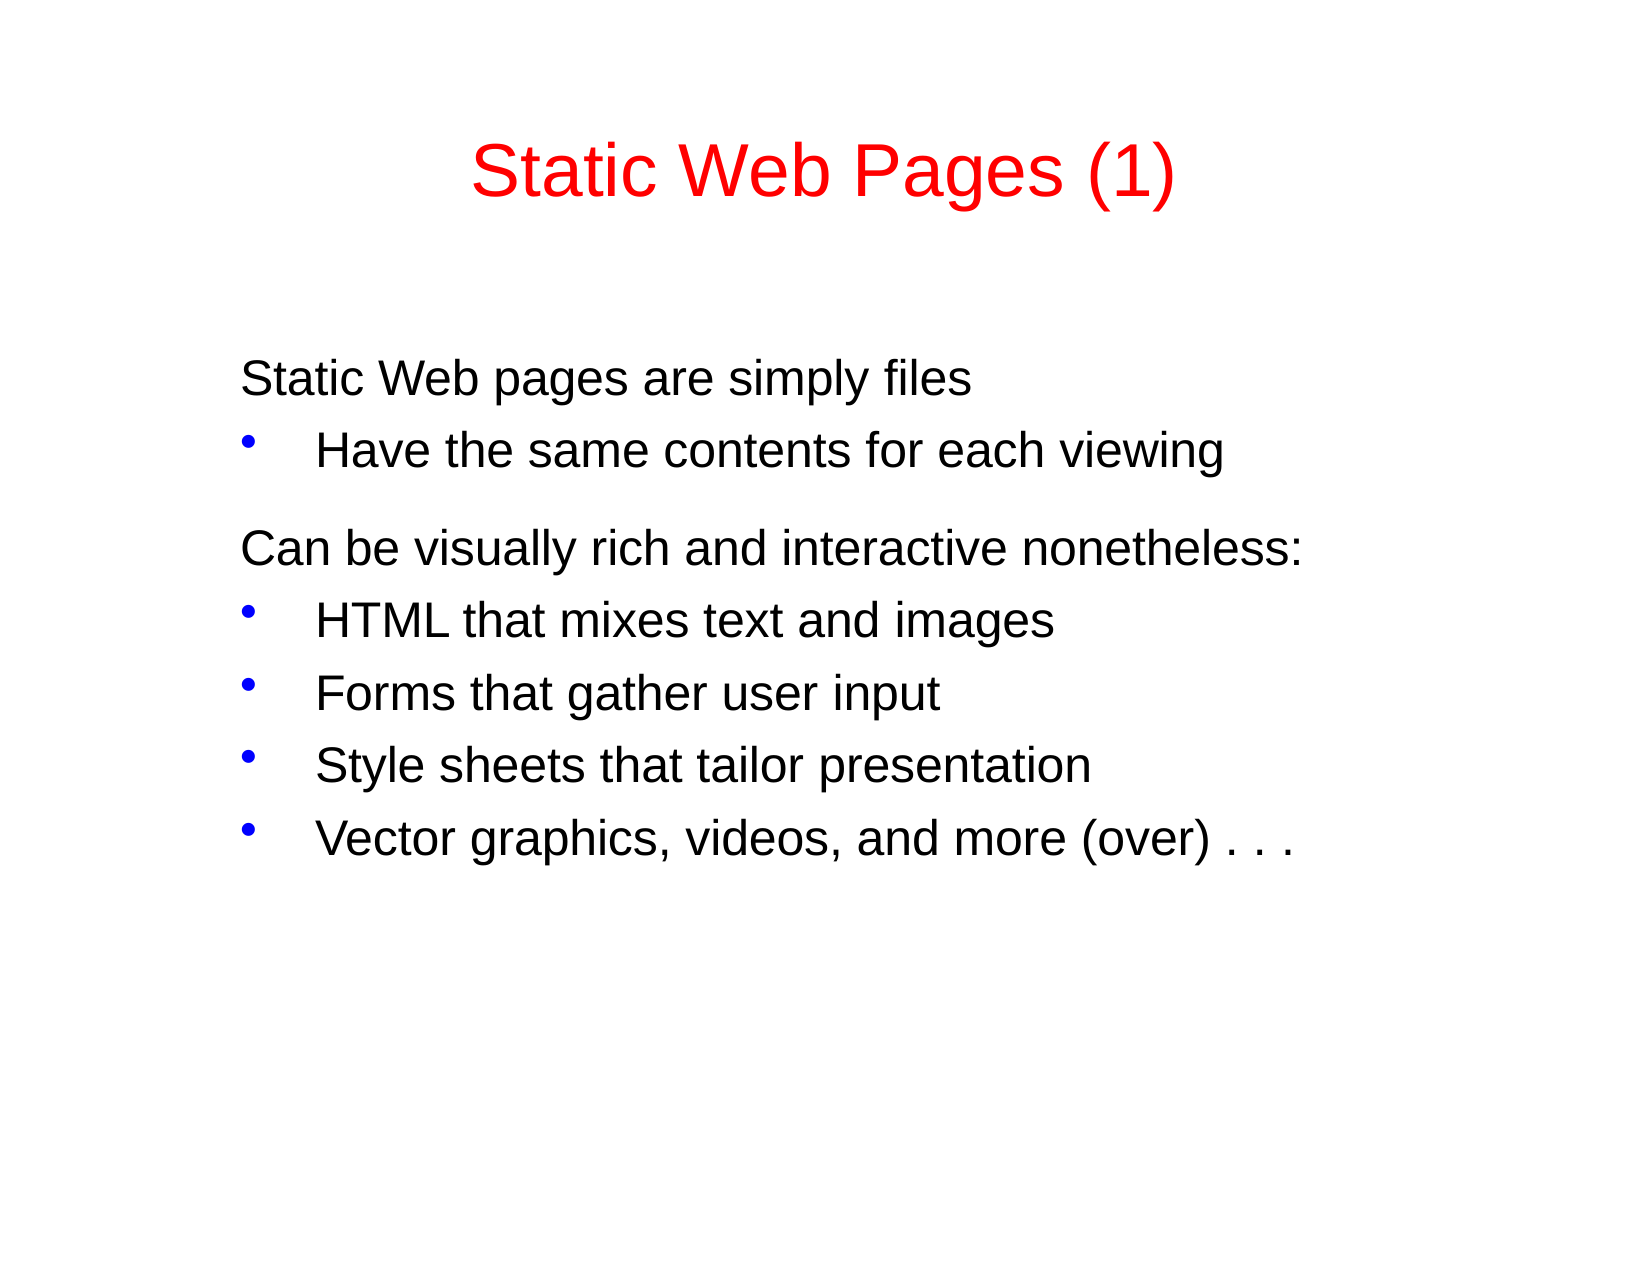

# Static Web Pages (1)
Static Web pages are simply files
Have the same contents for each viewing
Can be visually rich and interactive nonetheless:
HTML that mixes text and images
Forms that gather user input
Style sheets that tailor presentation
Vector graphics, videos, and more (over) . . .